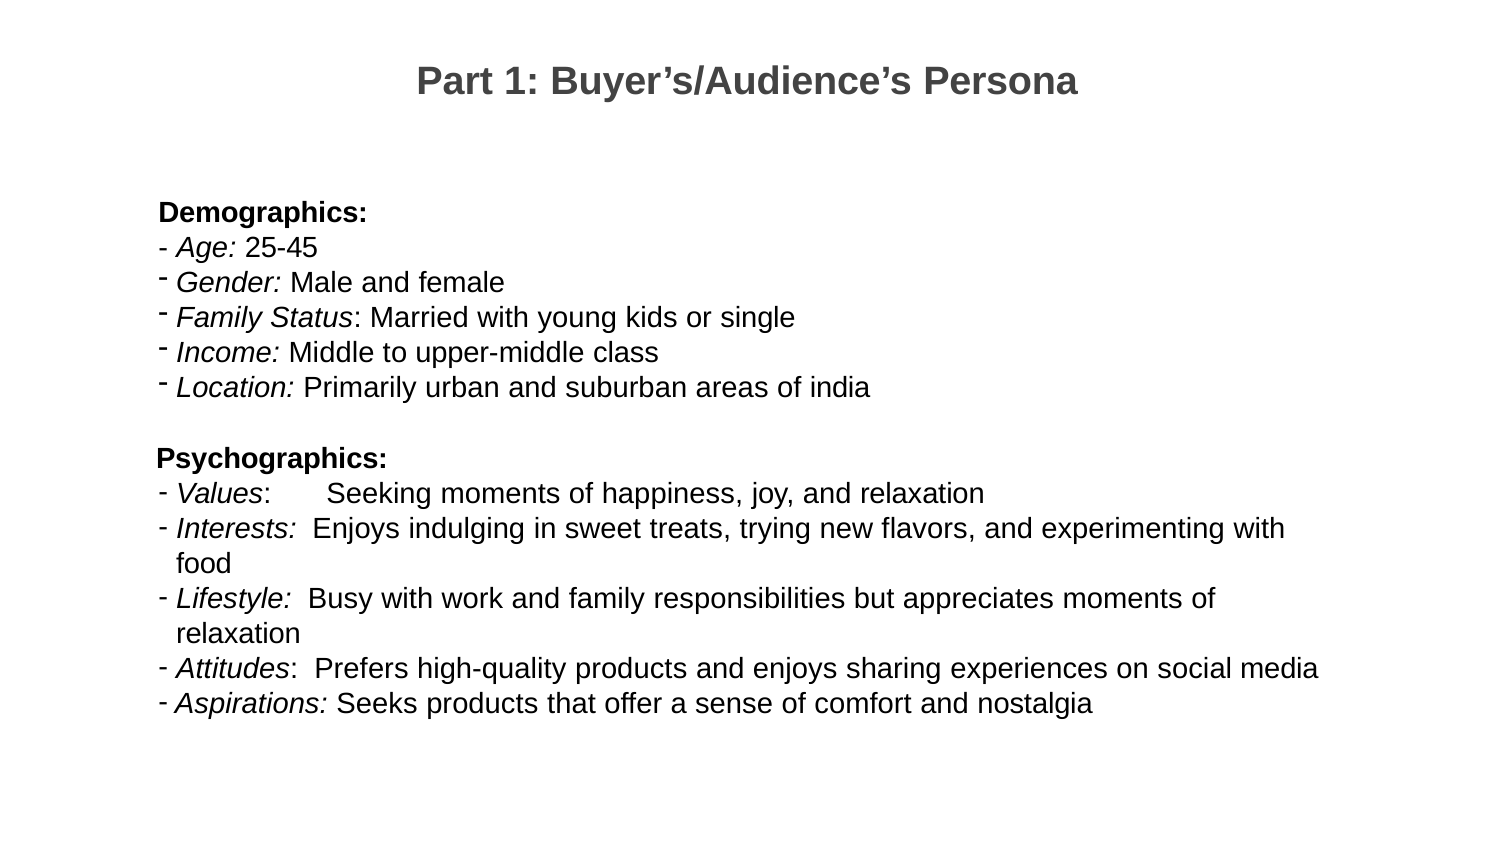

# Part 1: Buyer’s/Audience’s Persona
Demographics:
- Age: 25-45
Gender: Male and female
Family Status: Married with young kids or single
Income: Middle to upper-middle class
Location: Primarily urban and suburban areas of india

Psychographics:
Values:	Seeking moments of happiness, joy, and relaxation
Interests: Enjoys indulging in sweet treats, trying new flavors, and experimenting with food
Lifestyle: Busy with work and family responsibilities but appreciates moments of relaxation
Attitudes: Prefers high-quality products and enjoys sharing experiences on social media
Aspirations: Seeks products that offer a sense of comfort and nostalgia